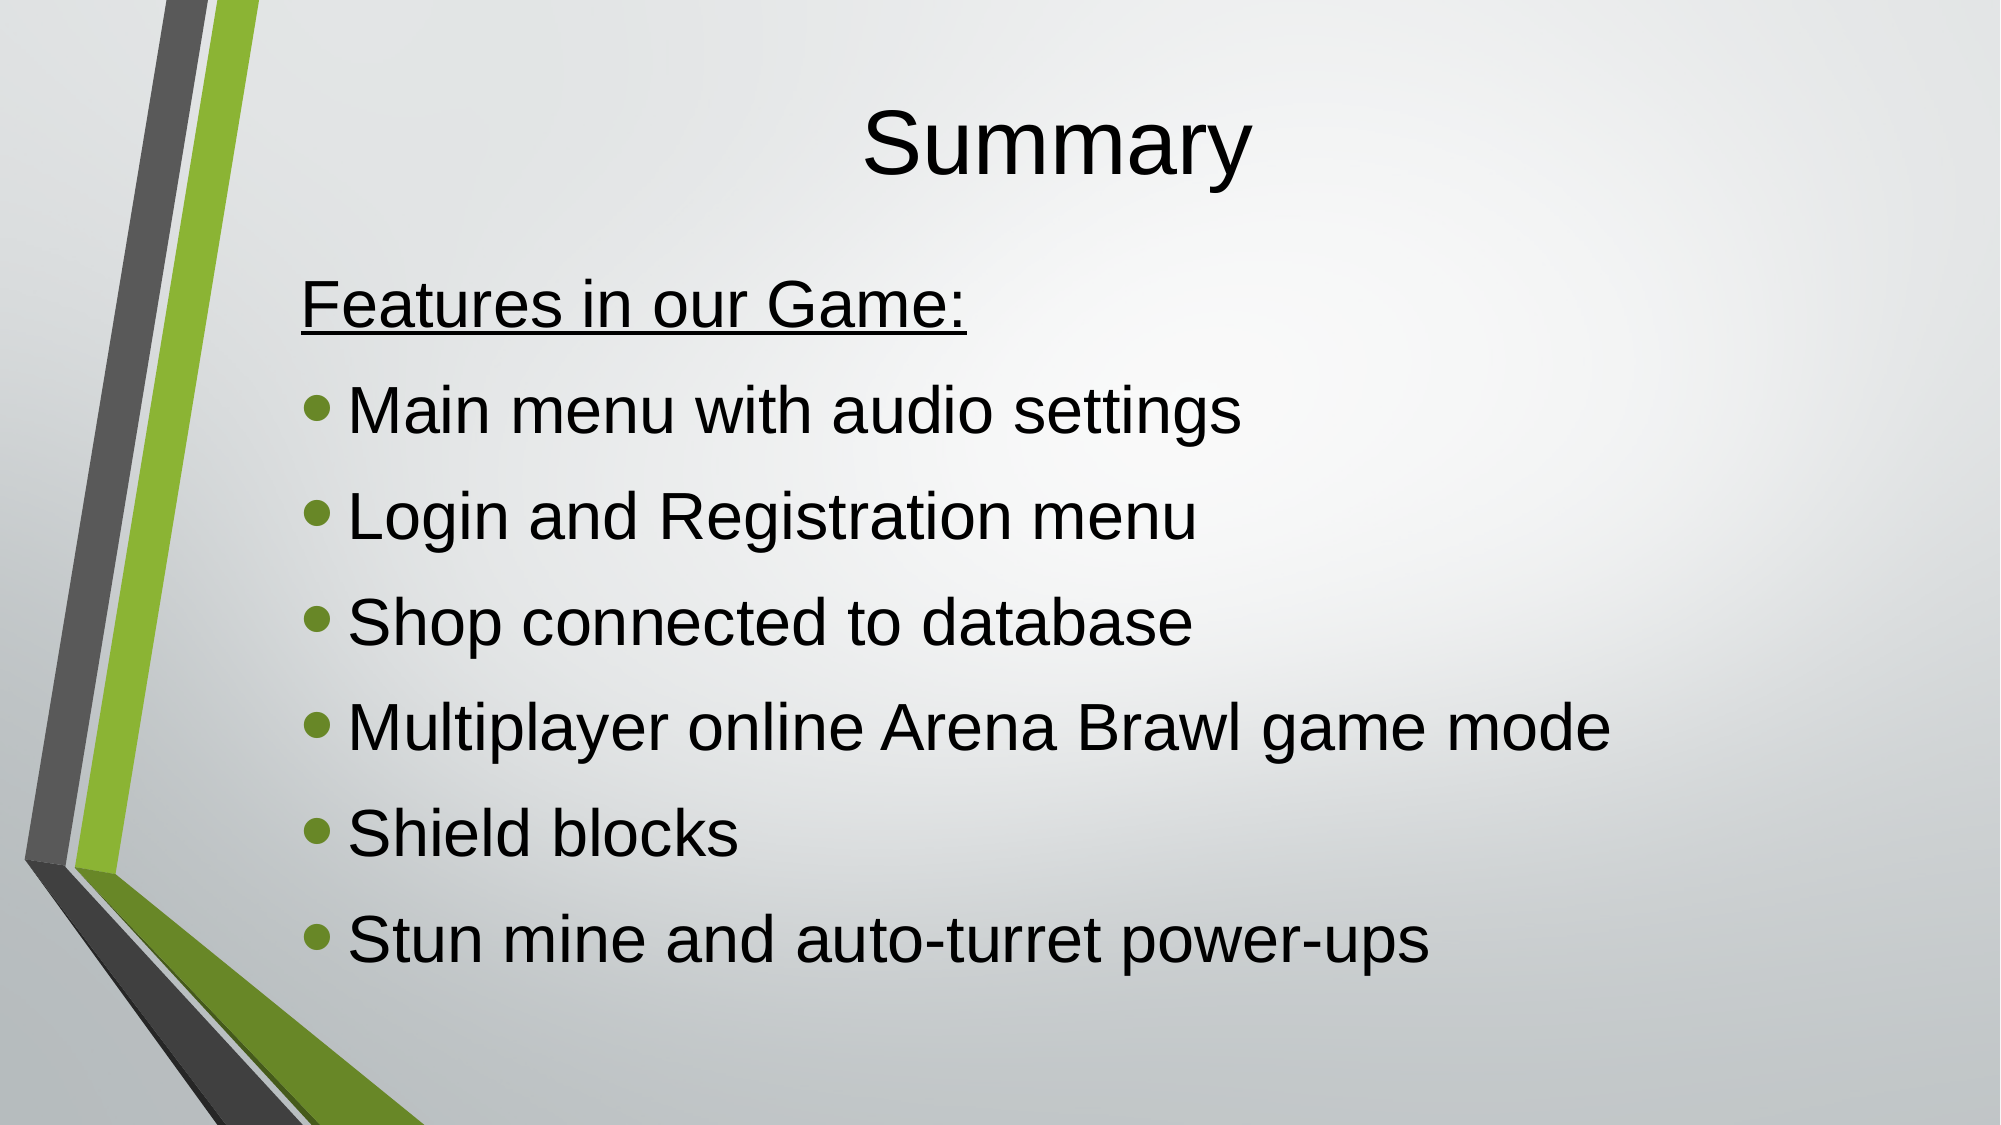

# Summary
Features in our Game:
Main menu with audio settings
Login and Registration menu
Shop connected to database
Multiplayer online Arena Brawl game mode
Shield blocks
Stun mine and auto-turret power-ups